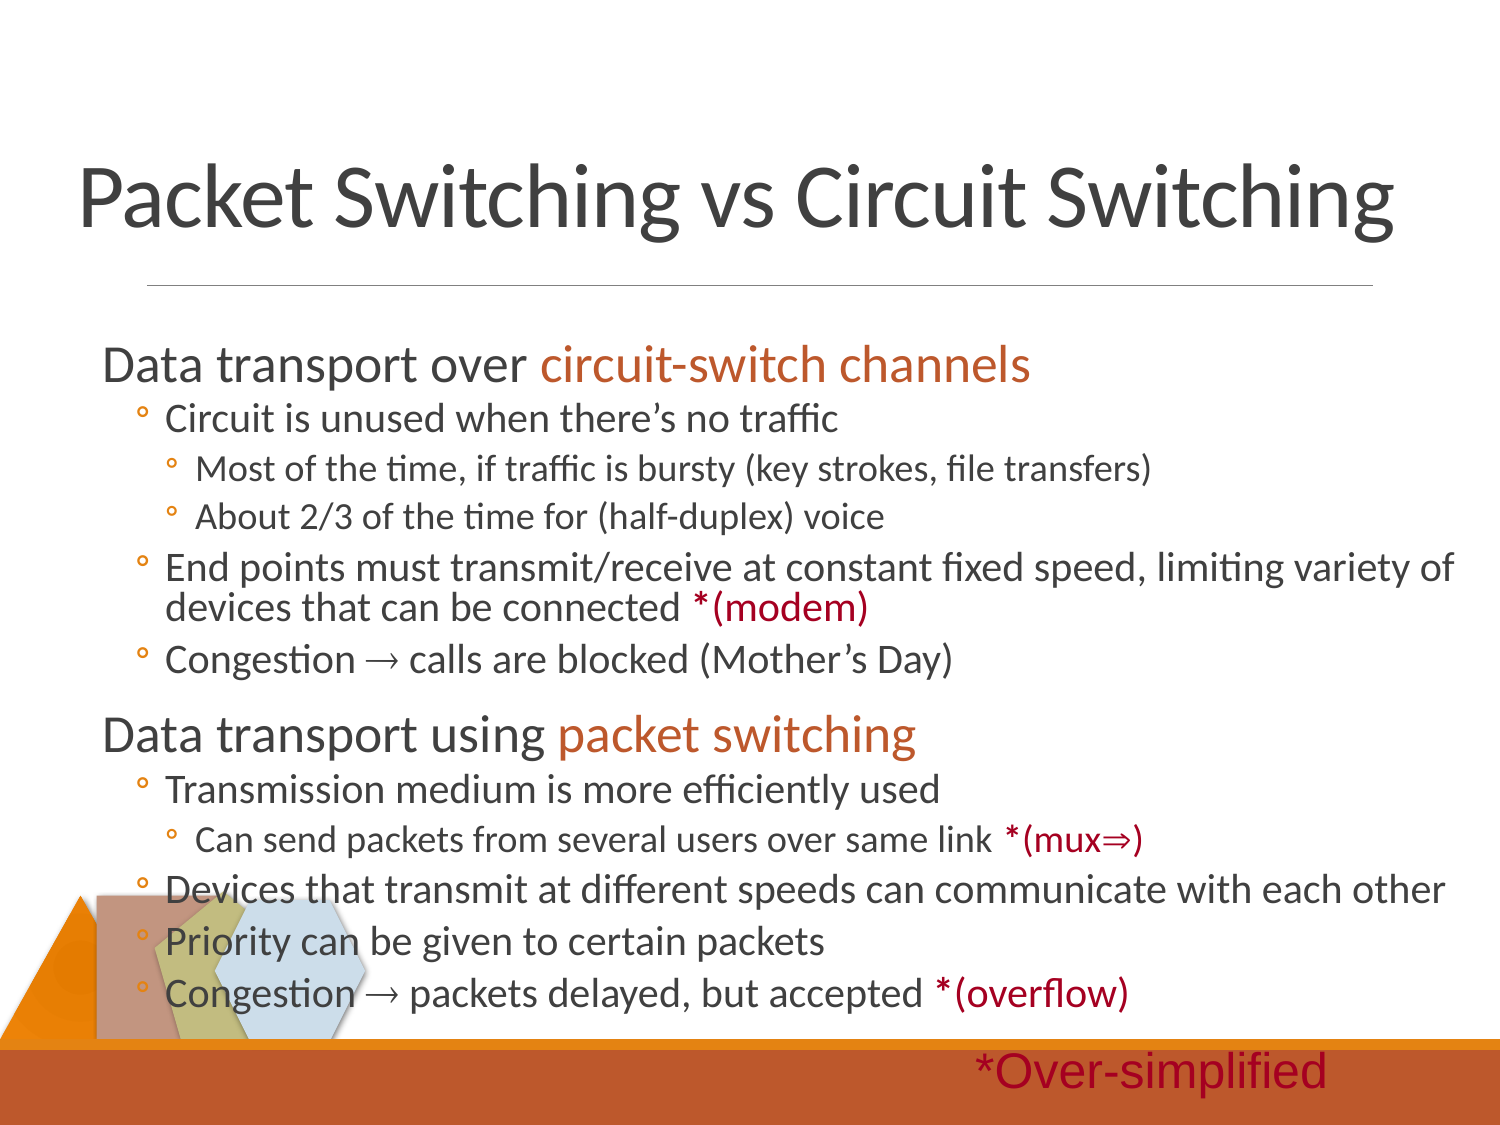

# Packet Switching vs Circuit Switching
Data transport over circuit-switch channels
Circuit is unused when there’s no traffic
Most of the time, if traffic is bursty (key strokes, file transfers)
About 2/3 of the time for (half-duplex) voice
End points must transmit/receive at constant fixed speed, limiting variety of devices that can be connected *(modem)
Congestion → calls are blocked (Mother’s Day)
Data transport using packet switching
Transmission medium is more efficiently used
Can send packets from several users over same link *(mux⇒)
Devices that transmit at different speeds can communicate with each other
Priority can be given to certain packets
Congestion → packets delayed, but accepted *(overflow)
*Over-simplified